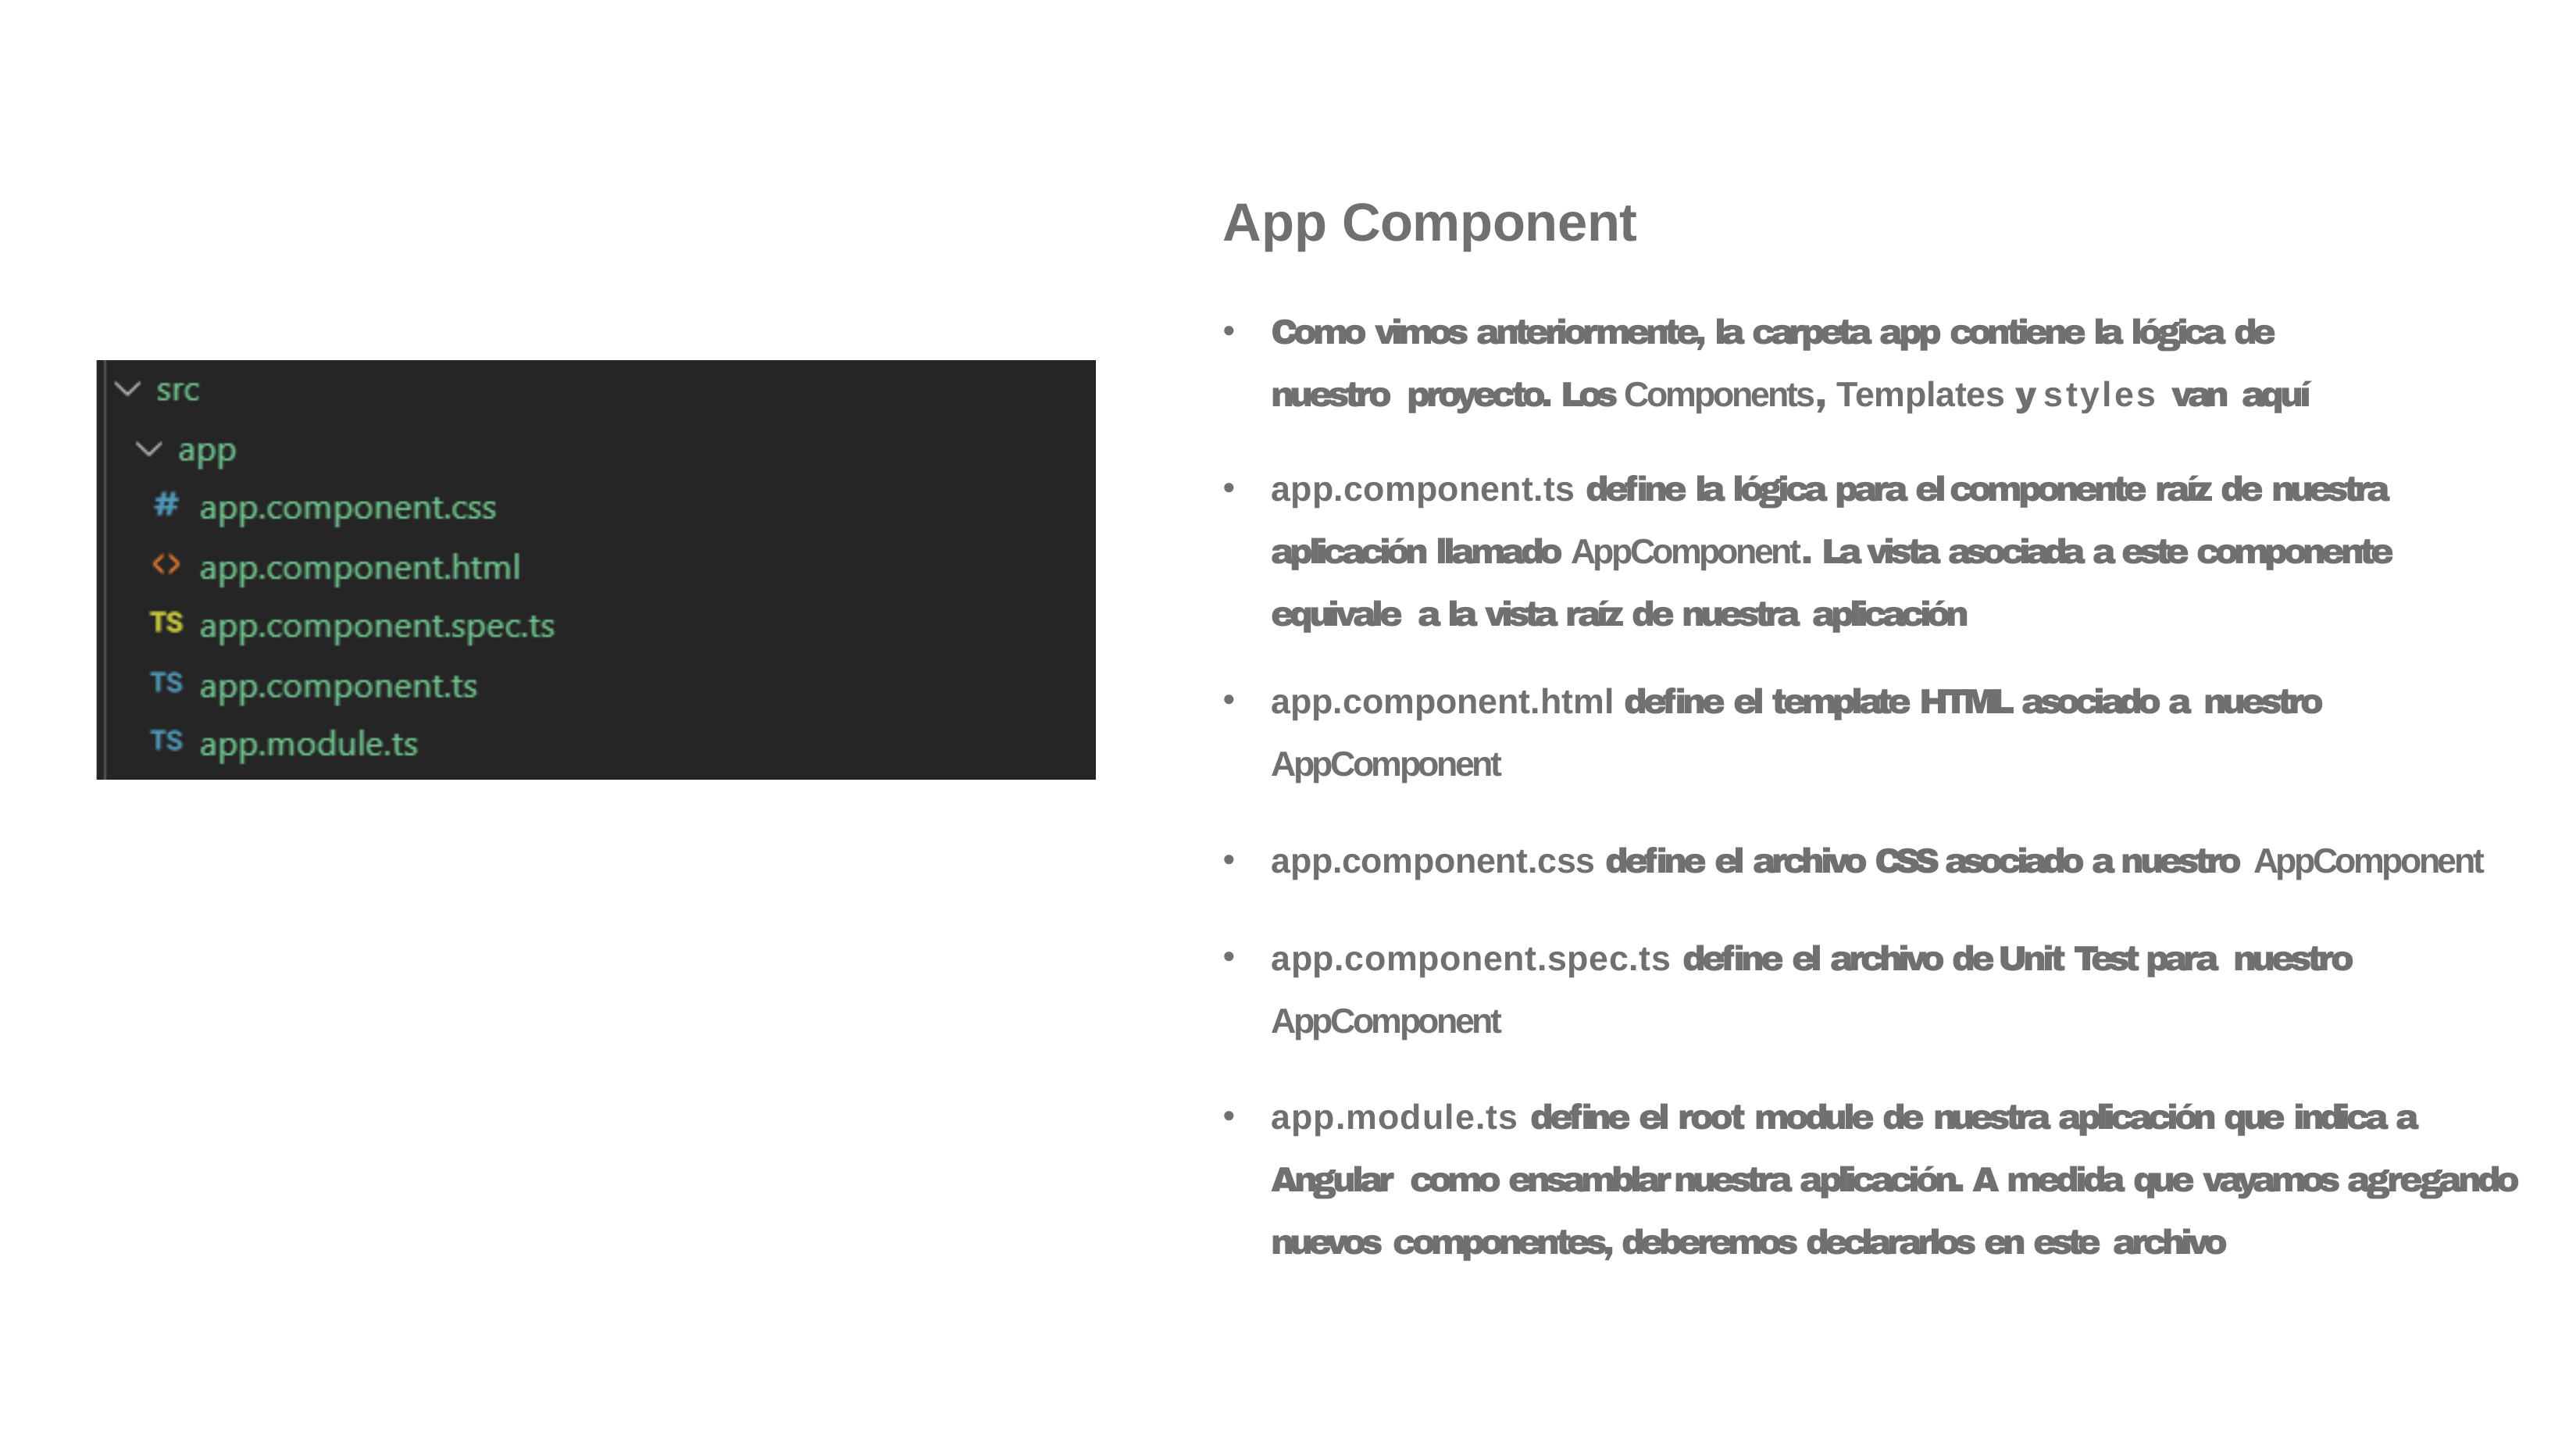

# App Component
Como vimos anteriormente, la carpeta app contiene la lógica de nuestro  proyecto. Los Components, Templates y styles van aquí
app.component.ts define la lógica para el componente raíz de nuestra  aplicación llamado AppComponent. La vista asociada a este componente equivale  a la vista raíz de nuestra aplicación

app.component.html define el template HTML asociado a nuestro
AppComponent

app.component.css define el archivo CSS asociado a nuestro AppComponent

app.component.spec.ts define el archivo de Unit Test para nuestro
AppComponent

app.module.ts define el root module de nuestra aplicación que indica a Angular  como ensamblar nuestra aplicación. A medida que vayamos agregando nuevos  componentes, deberemos declararlos en este archivo